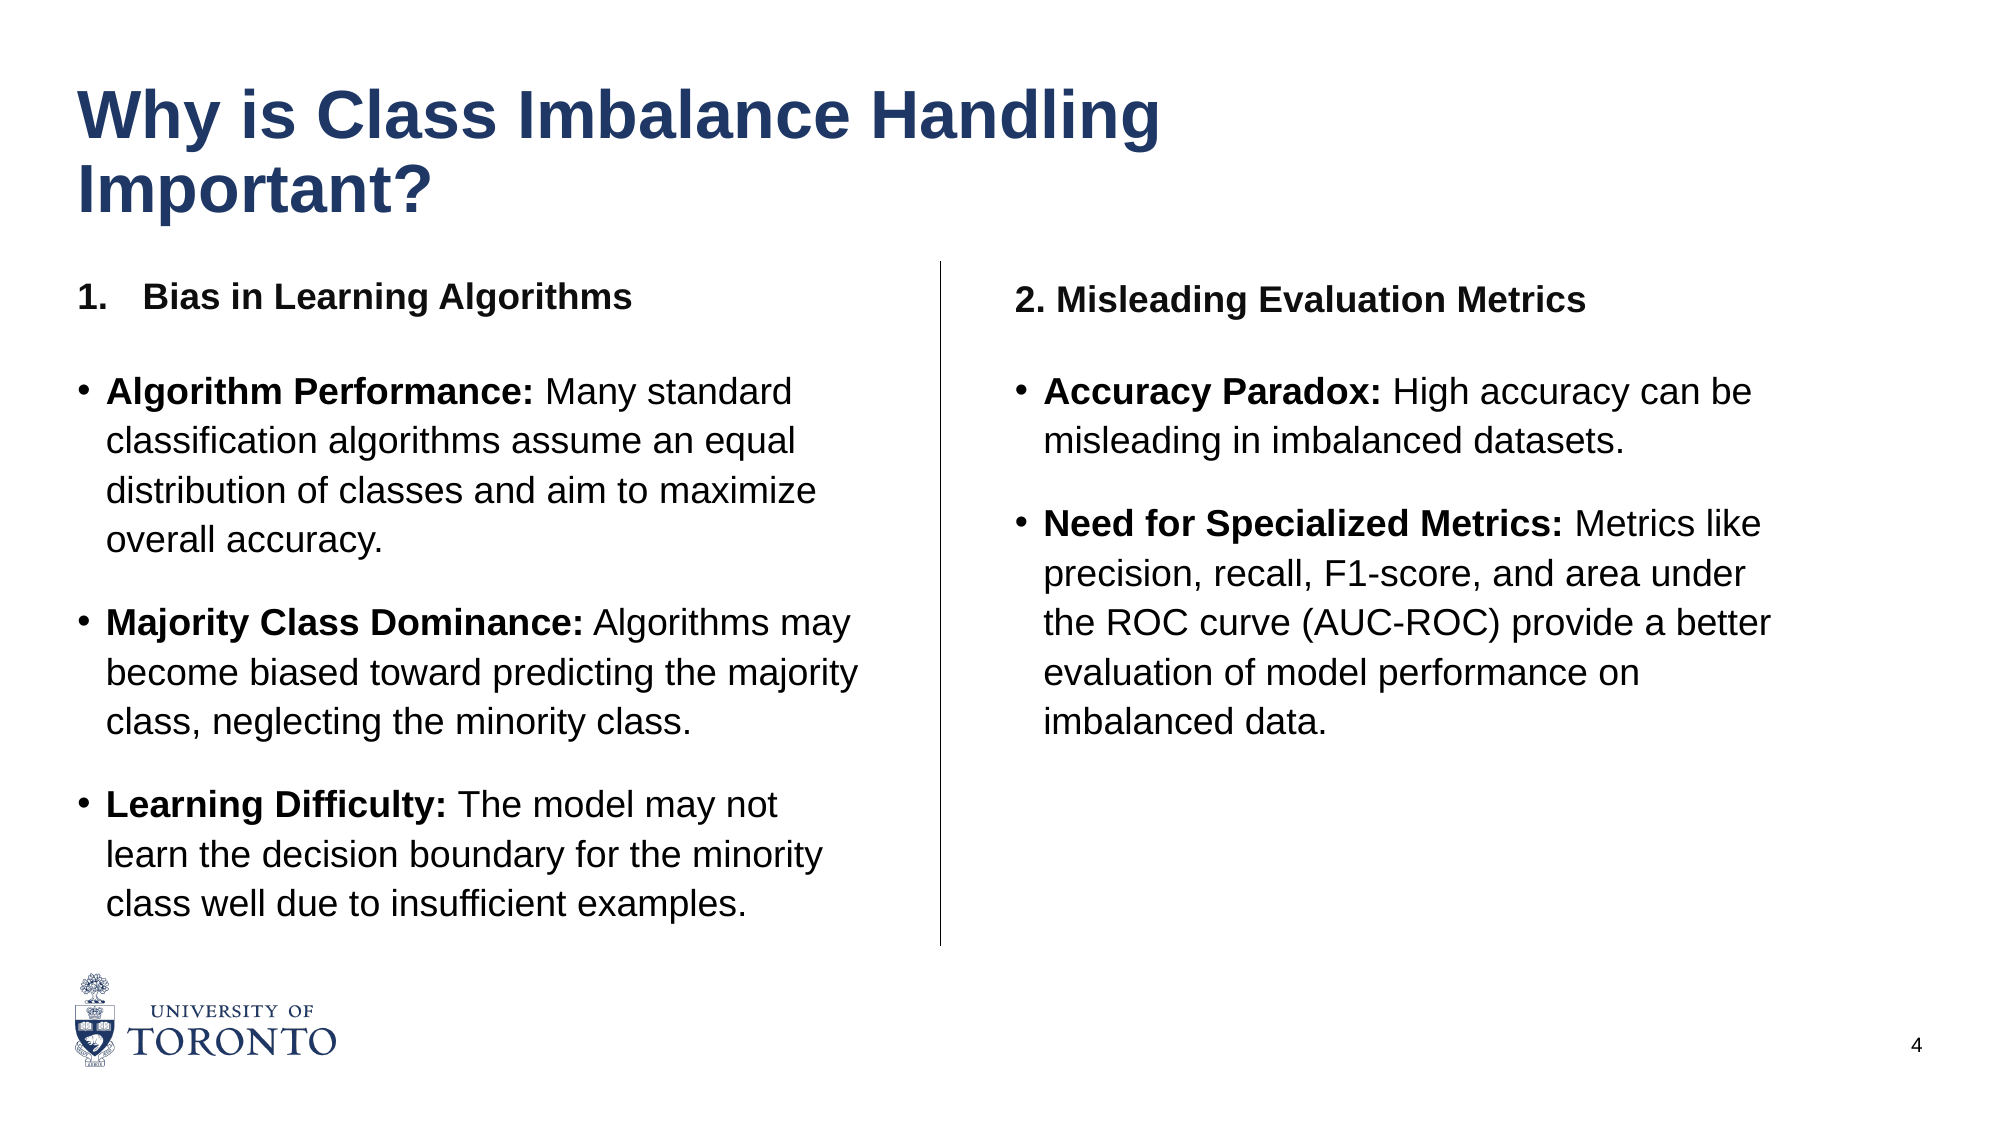

# Why is Class Imbalance Handling Important?
Bias in Learning Algorithms
2. Misleading Evaluation Metrics
Algorithm Performance: Many standard classification algorithms assume an equal distribution of classes and aim to maximize overall accuracy.
Majority Class Dominance: Algorithms may become biased toward predicting the majority class, neglecting the minority class.
Learning Difficulty: The model may not learn the decision boundary for the minority class well due to insufficient examples.

Accuracy Paradox: High accuracy can be misleading in imbalanced datasets.
Need for Specialized Metrics: Metrics like precision, recall, F1-score, and area under the ROC curve (AUC-ROC) provide a better evaluation of model performance on imbalanced data.

4